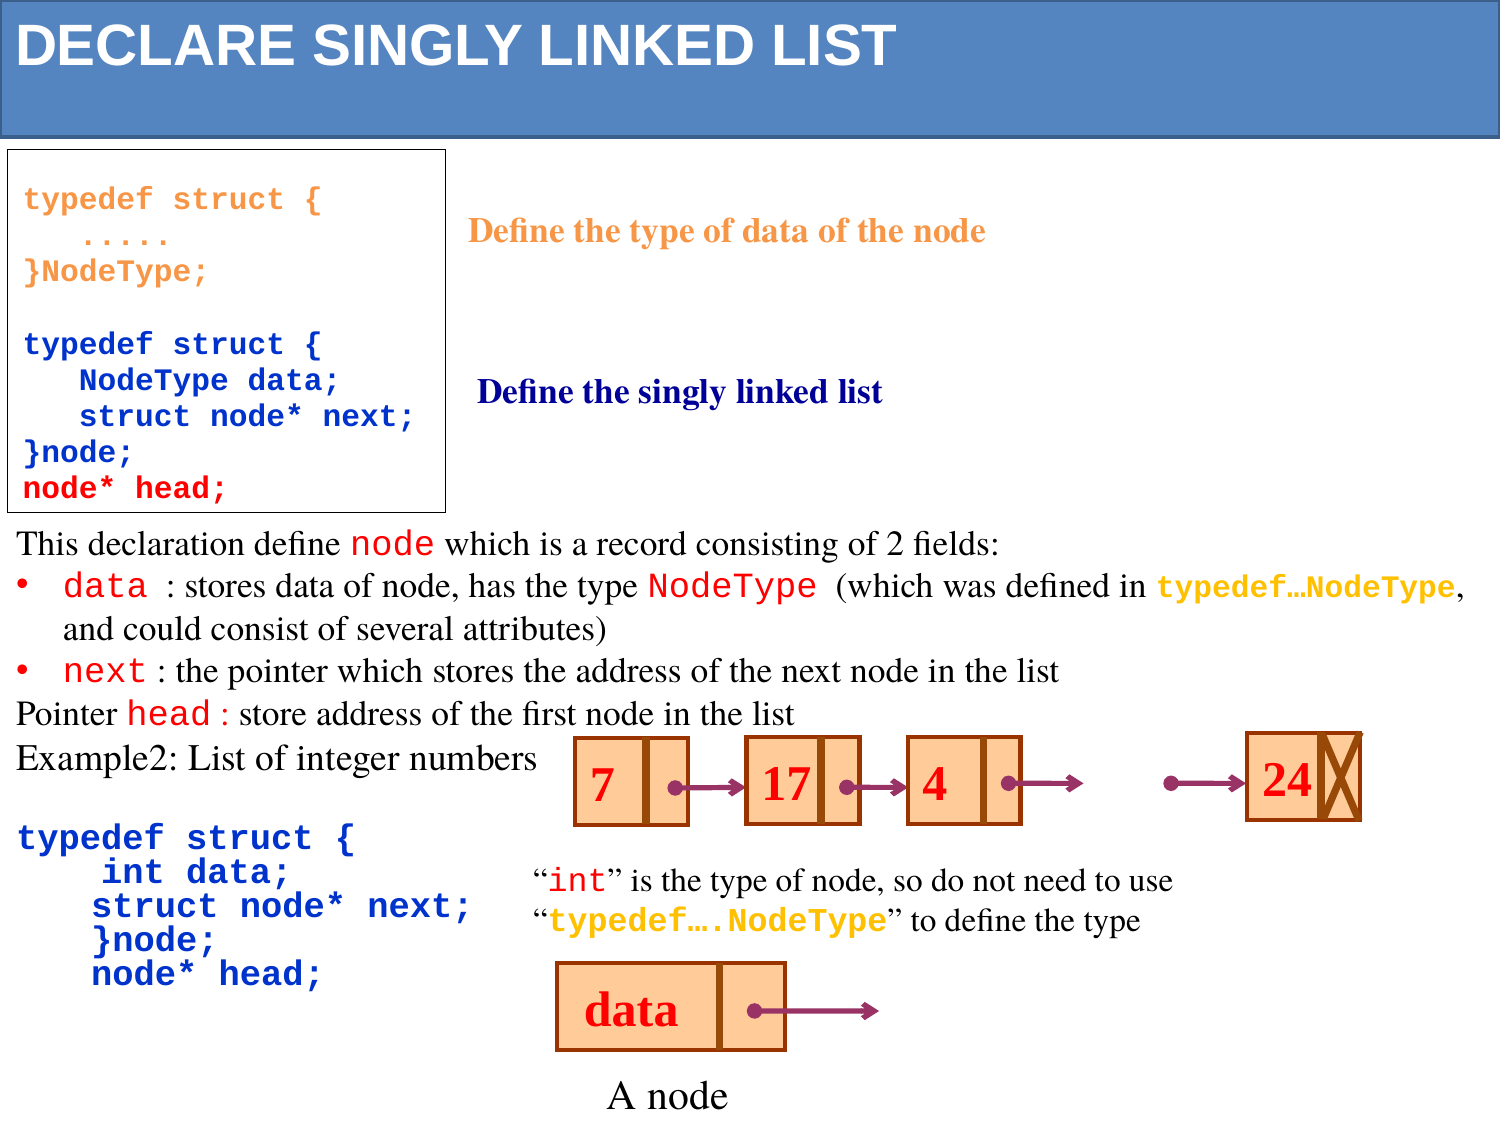

Declare singly linked list
typedef struct {
   .....
}NodeType;

typedef struct {
   NodeType data;
   struct node* next;
}node;
node* head;
Define the type of data of the node
Define the singly linked list
This declaration define node which is a record consisting of 2 fields:
data  : stores data of node, has the type NodeType  (which was defined in typedef…NodeType, and could consist of several attributes)
next : the pointer which stores the address of the next node in the list
Pointer head : store address of the first node in the list
Example2: List of integer numbers

typedef struct {
    int data;
struct node* next;
}node;
node* head;
24
17
4
7

“int” is the type of node, so do not need to use “typedef….NodeType” to define the type
 data

A node